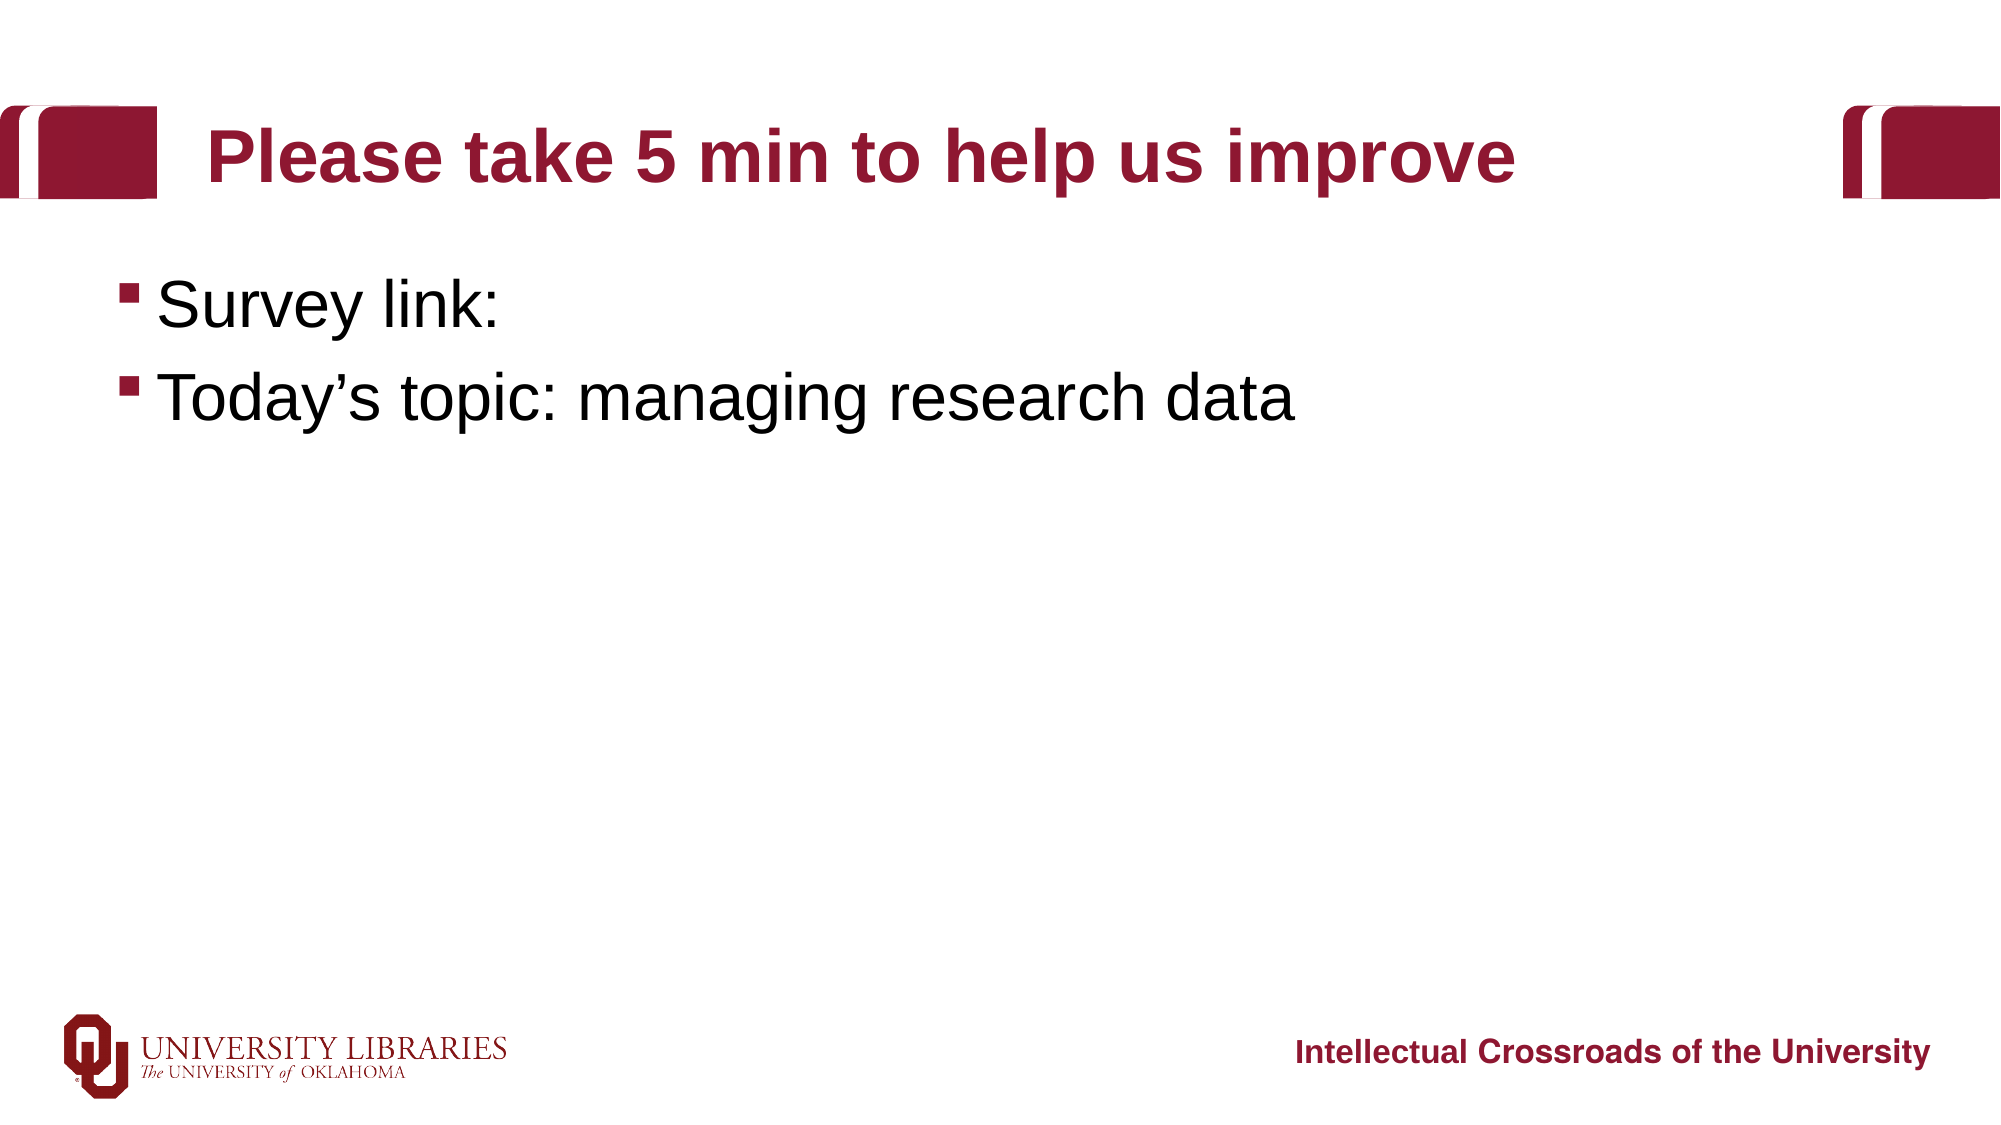

# Please take 5 min to help us improve
Survey link:
Today’s topic: managing research data